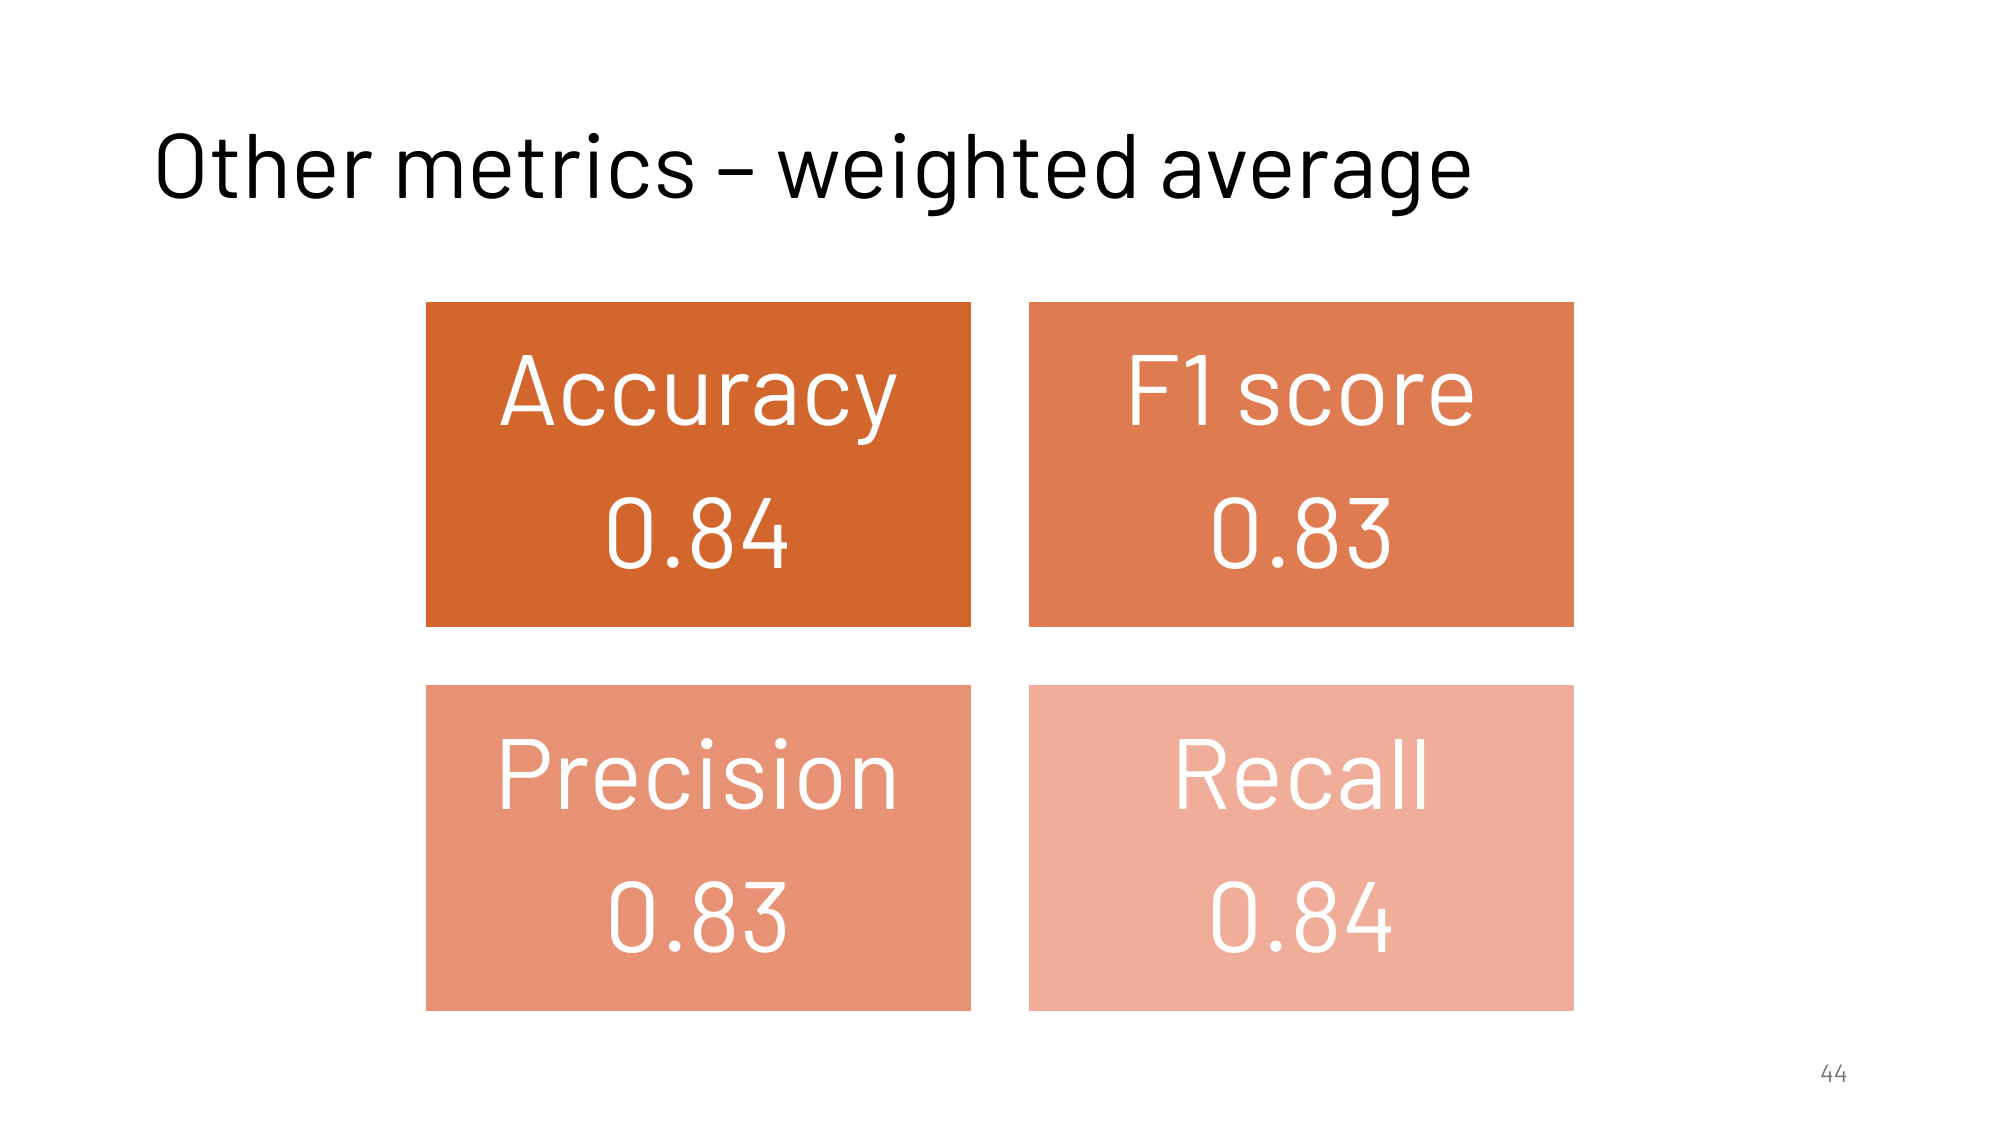

# Other metrics – weighted average
Accuracy
0.84
F1 score
0.83
Precision
0.83
Recall
0.84
44